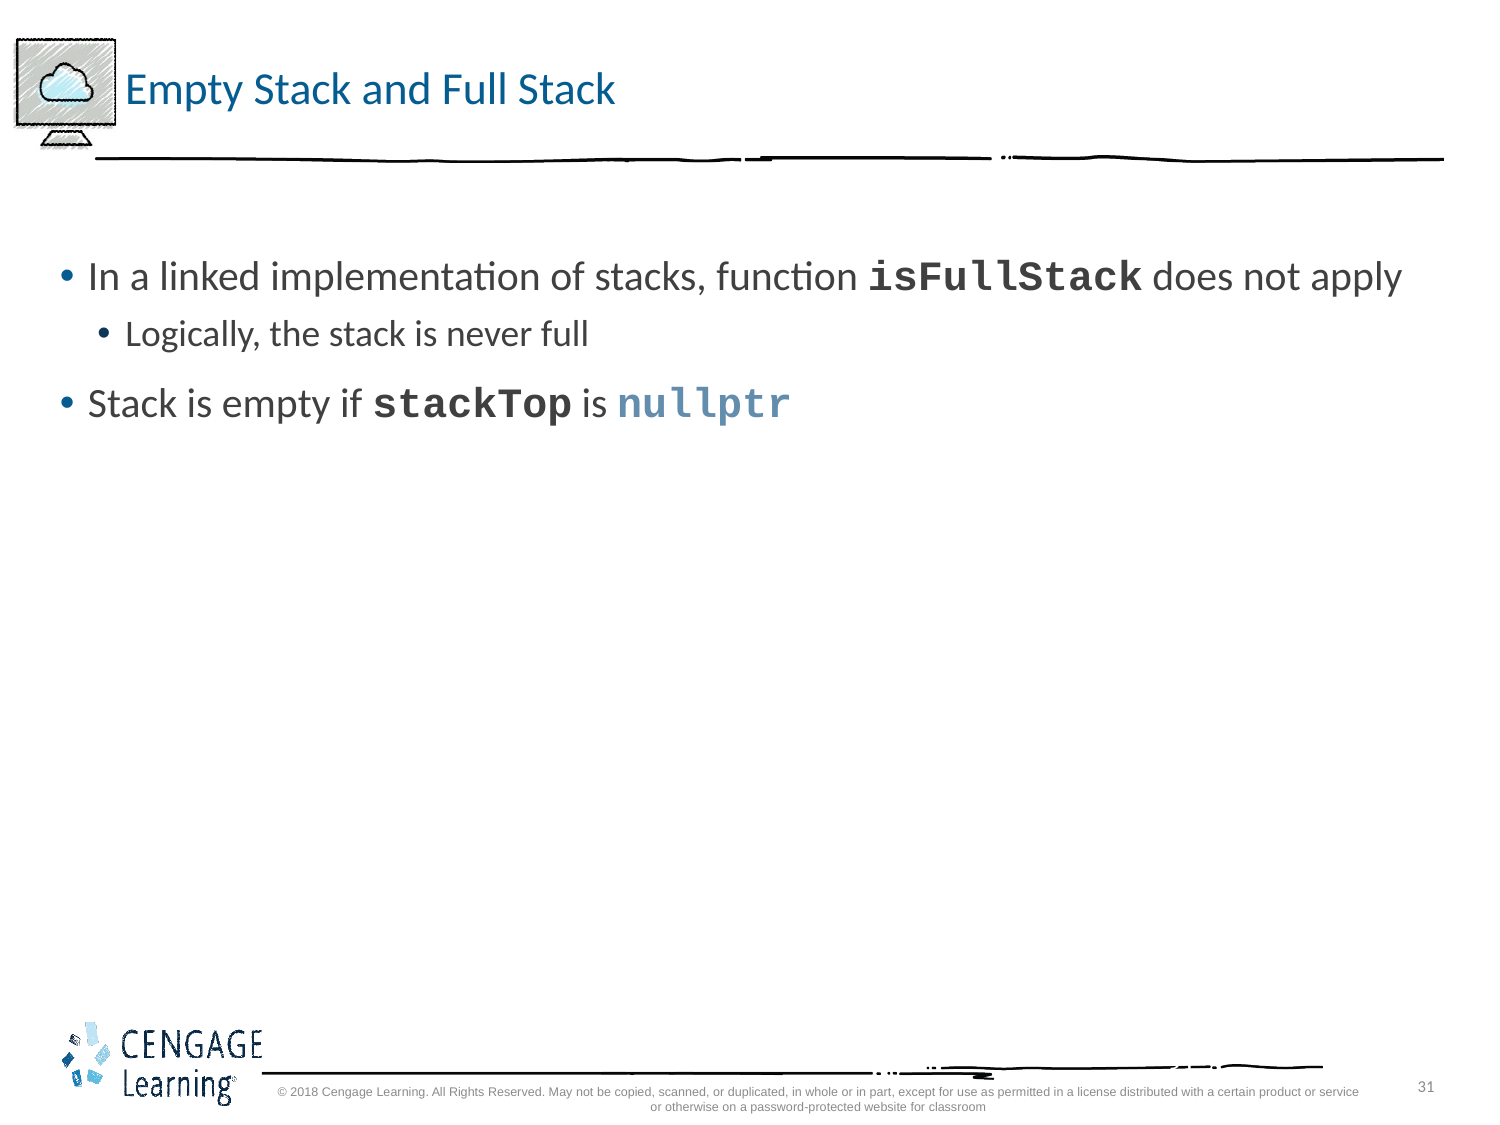

# Empty Stack and Full Stack
In a linked implementation of stacks, function isFullStack does not apply
Logically, the stack is never full
Stack is empty if stackTop is nullptr

31
© 2018 Cengage Learning. All Rights Reserved. May not be copied, scanned, or duplicated, in whole or in part, except for use as permitted in a license distributed with a certain product or service or otherwise on a password-protected website for classroom